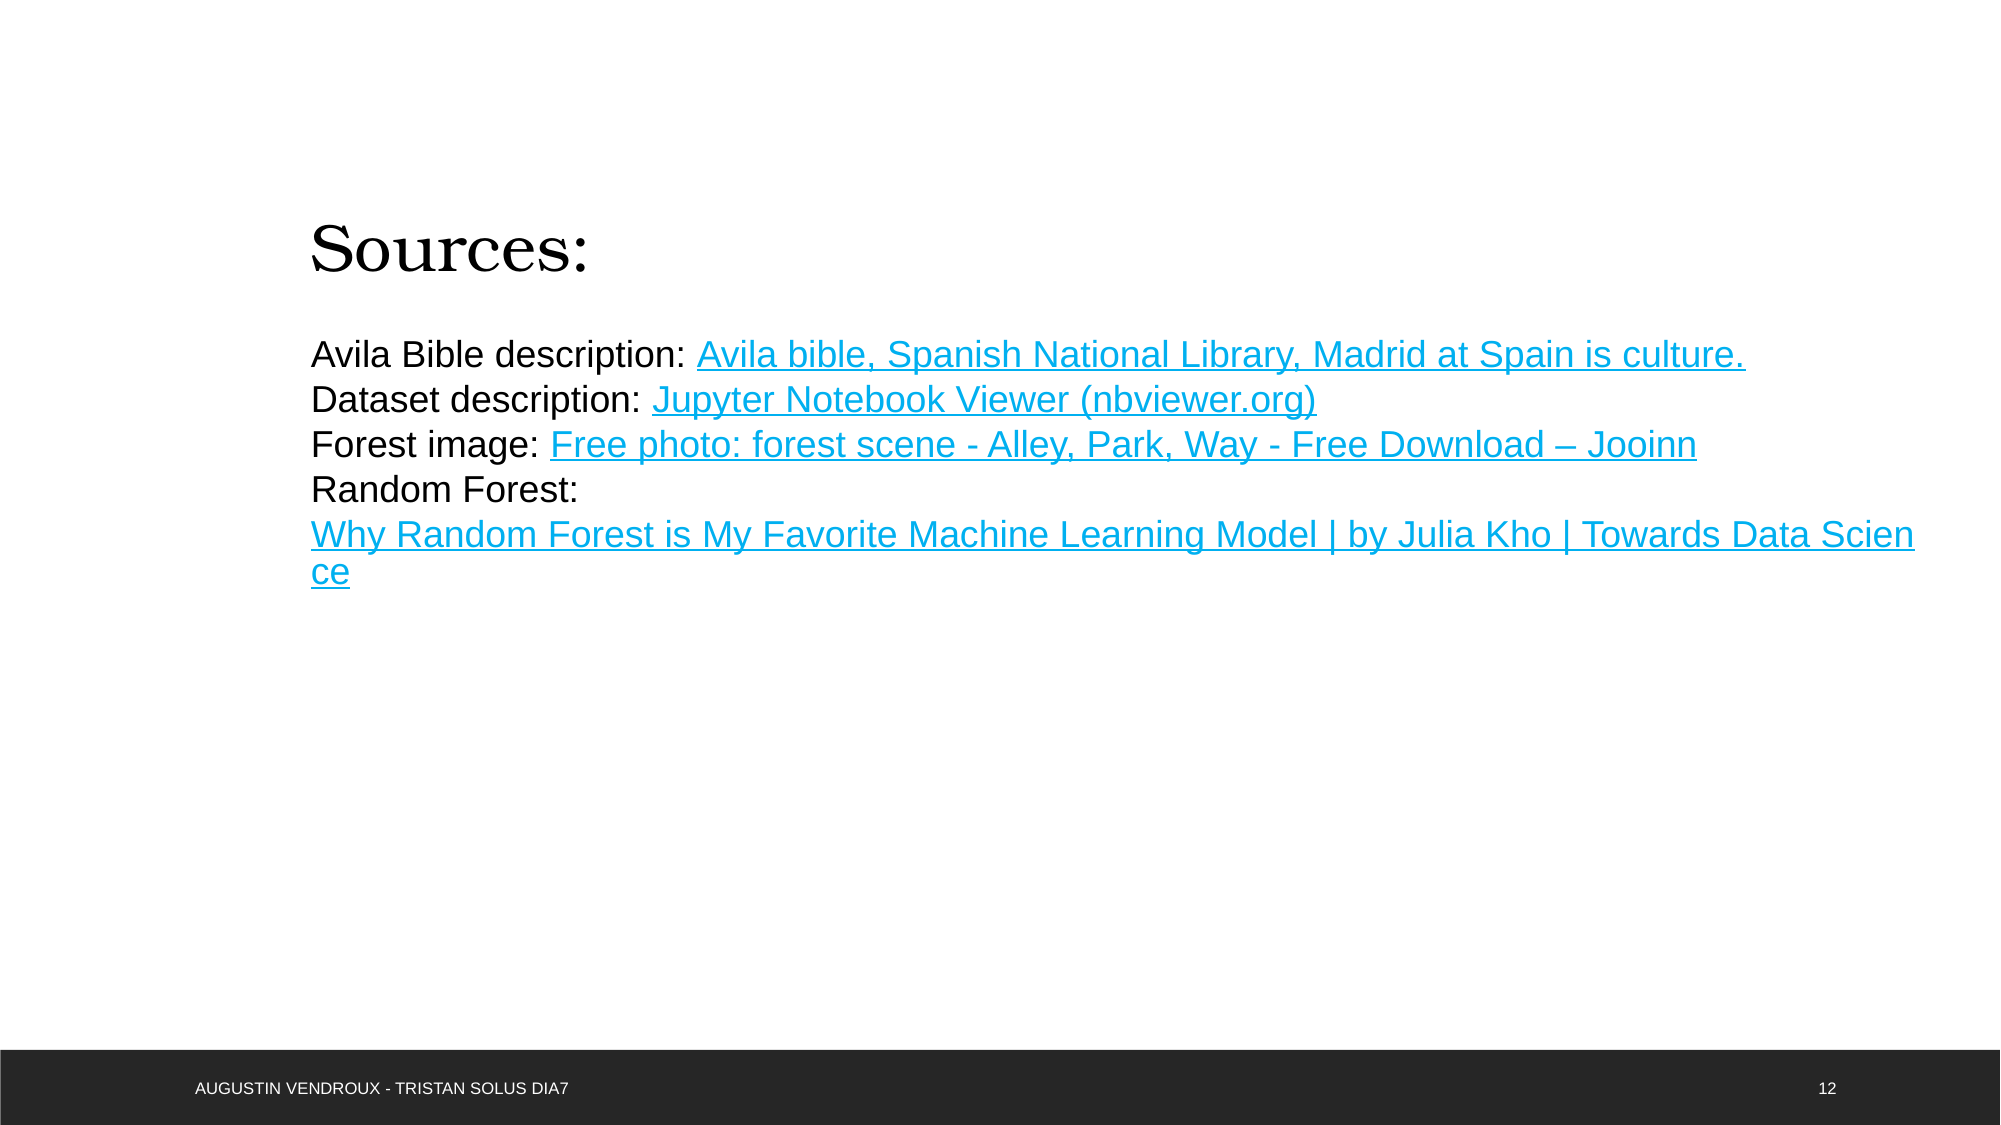

Sources:

Avila Bible description: Avila bible, Spanish National Library, Madrid at Spain is culture.
Dataset description: Jupyter Notebook Viewer (nbviewer.org)
Forest image: Free photo: forest scene - Alley, Park, Way - Free Download – Jooinn
Random Forest: Why Random Forest is My Favorite Machine Learning Model | by Julia Kho | Towards Data Science

Augustin Vendroux - Tristan Solus DIA7
12